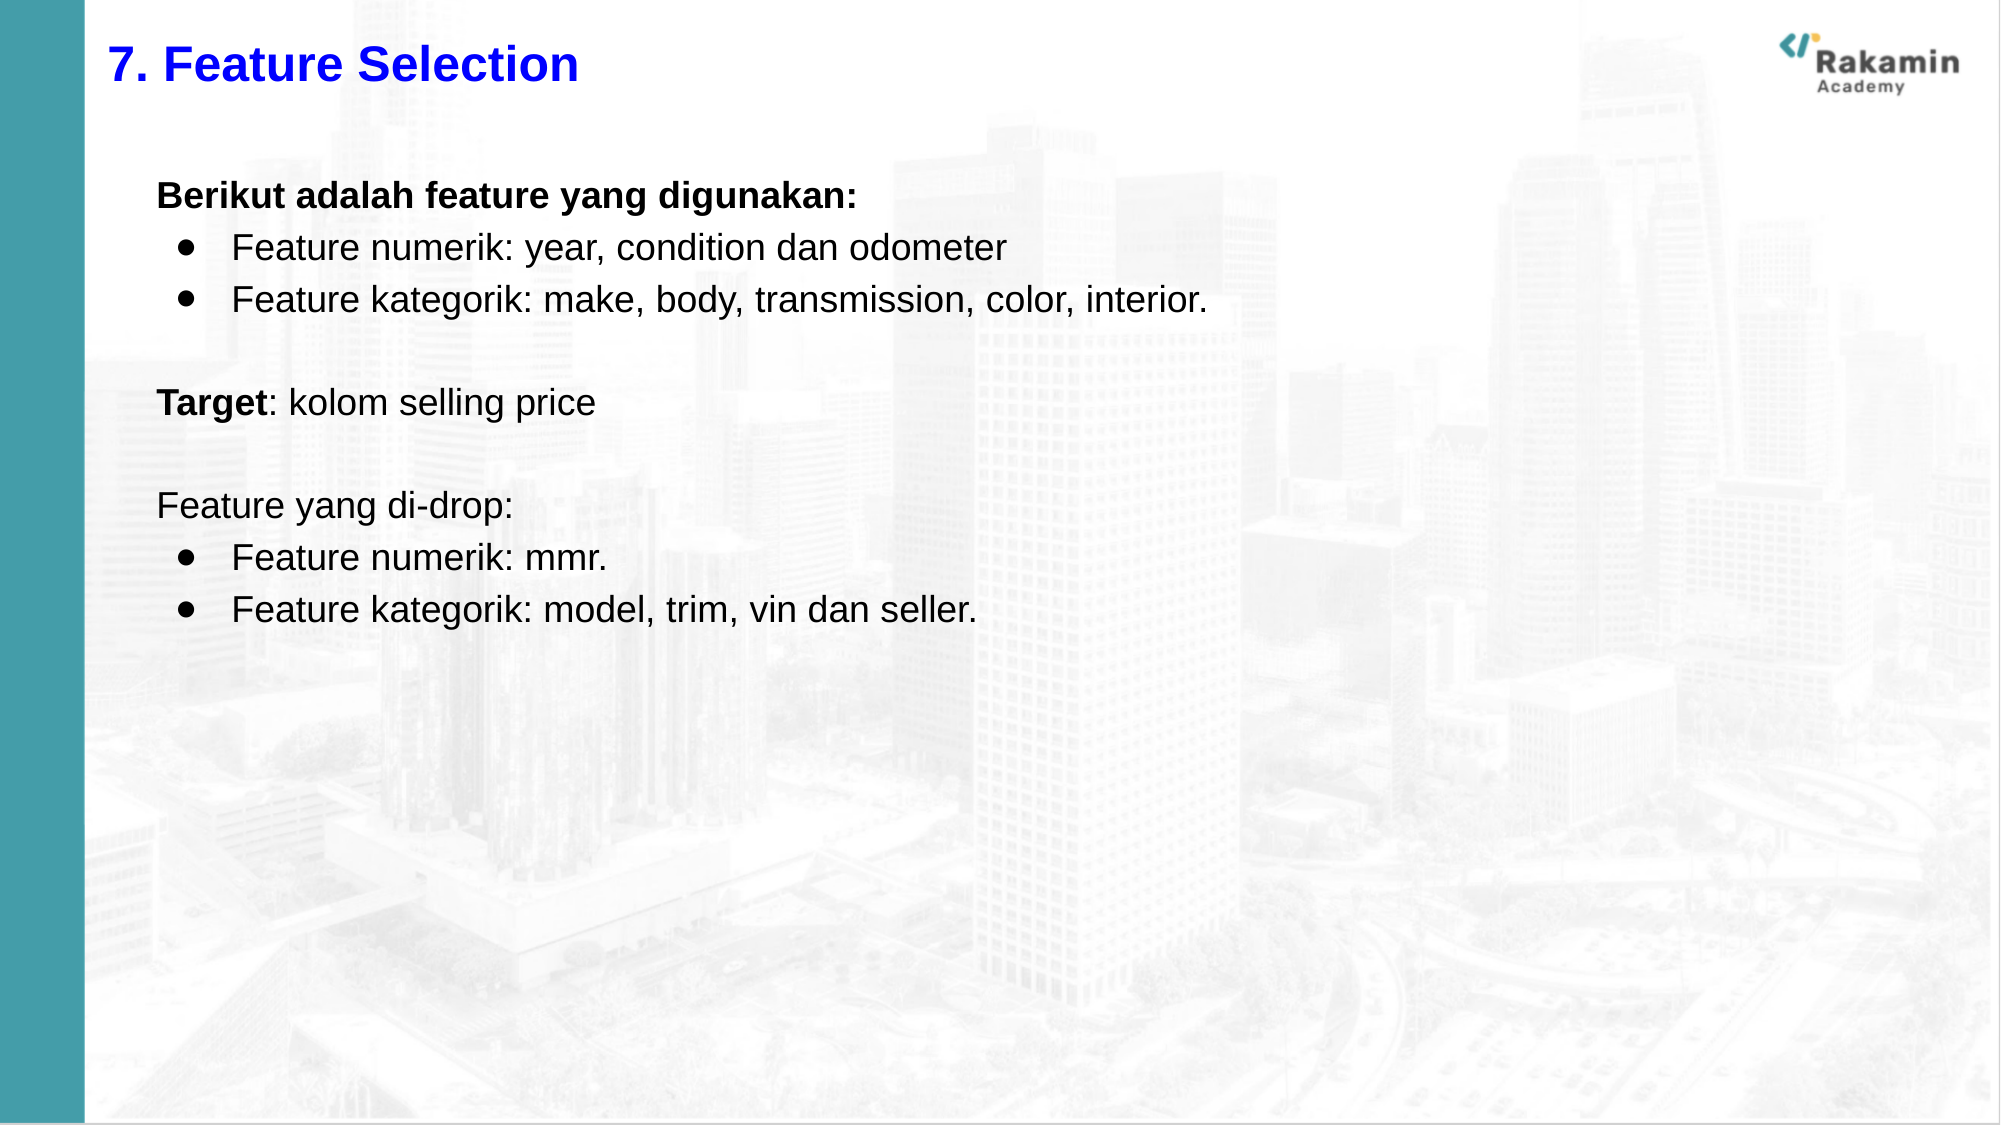

7. Feature Selection
Berikut adalah feature yang digunakan:
Feature numerik: year, condition dan odometer
Feature kategorik: make, body, transmission, color, interior.

Target: kolom selling price

Feature yang di-drop:
Feature numerik: mmr.
Feature kategorik: model, trim, vin dan seller.